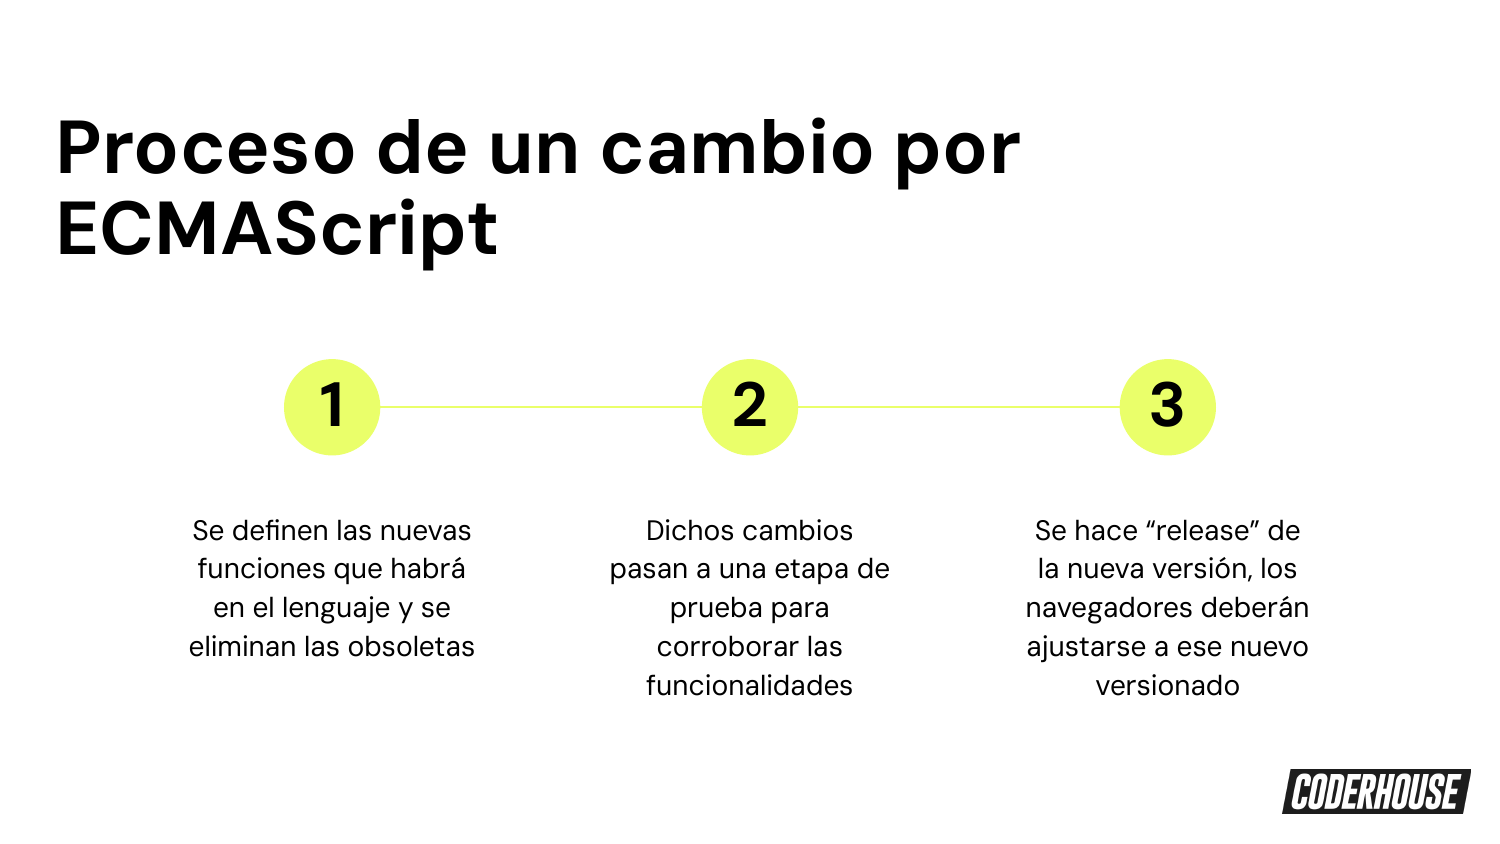

Proceso de un cambio por ECMAScript
1
2
3

Se definen las nuevas funciones que habrá en el lenguaje y se eliminan las obsoletas
Dichos cambios pasan a una etapa de prueba para corroborar las funcionalidades
Se hace “release” de la nueva versión, los navegadores deberán ajustarse a ese nuevo versionado